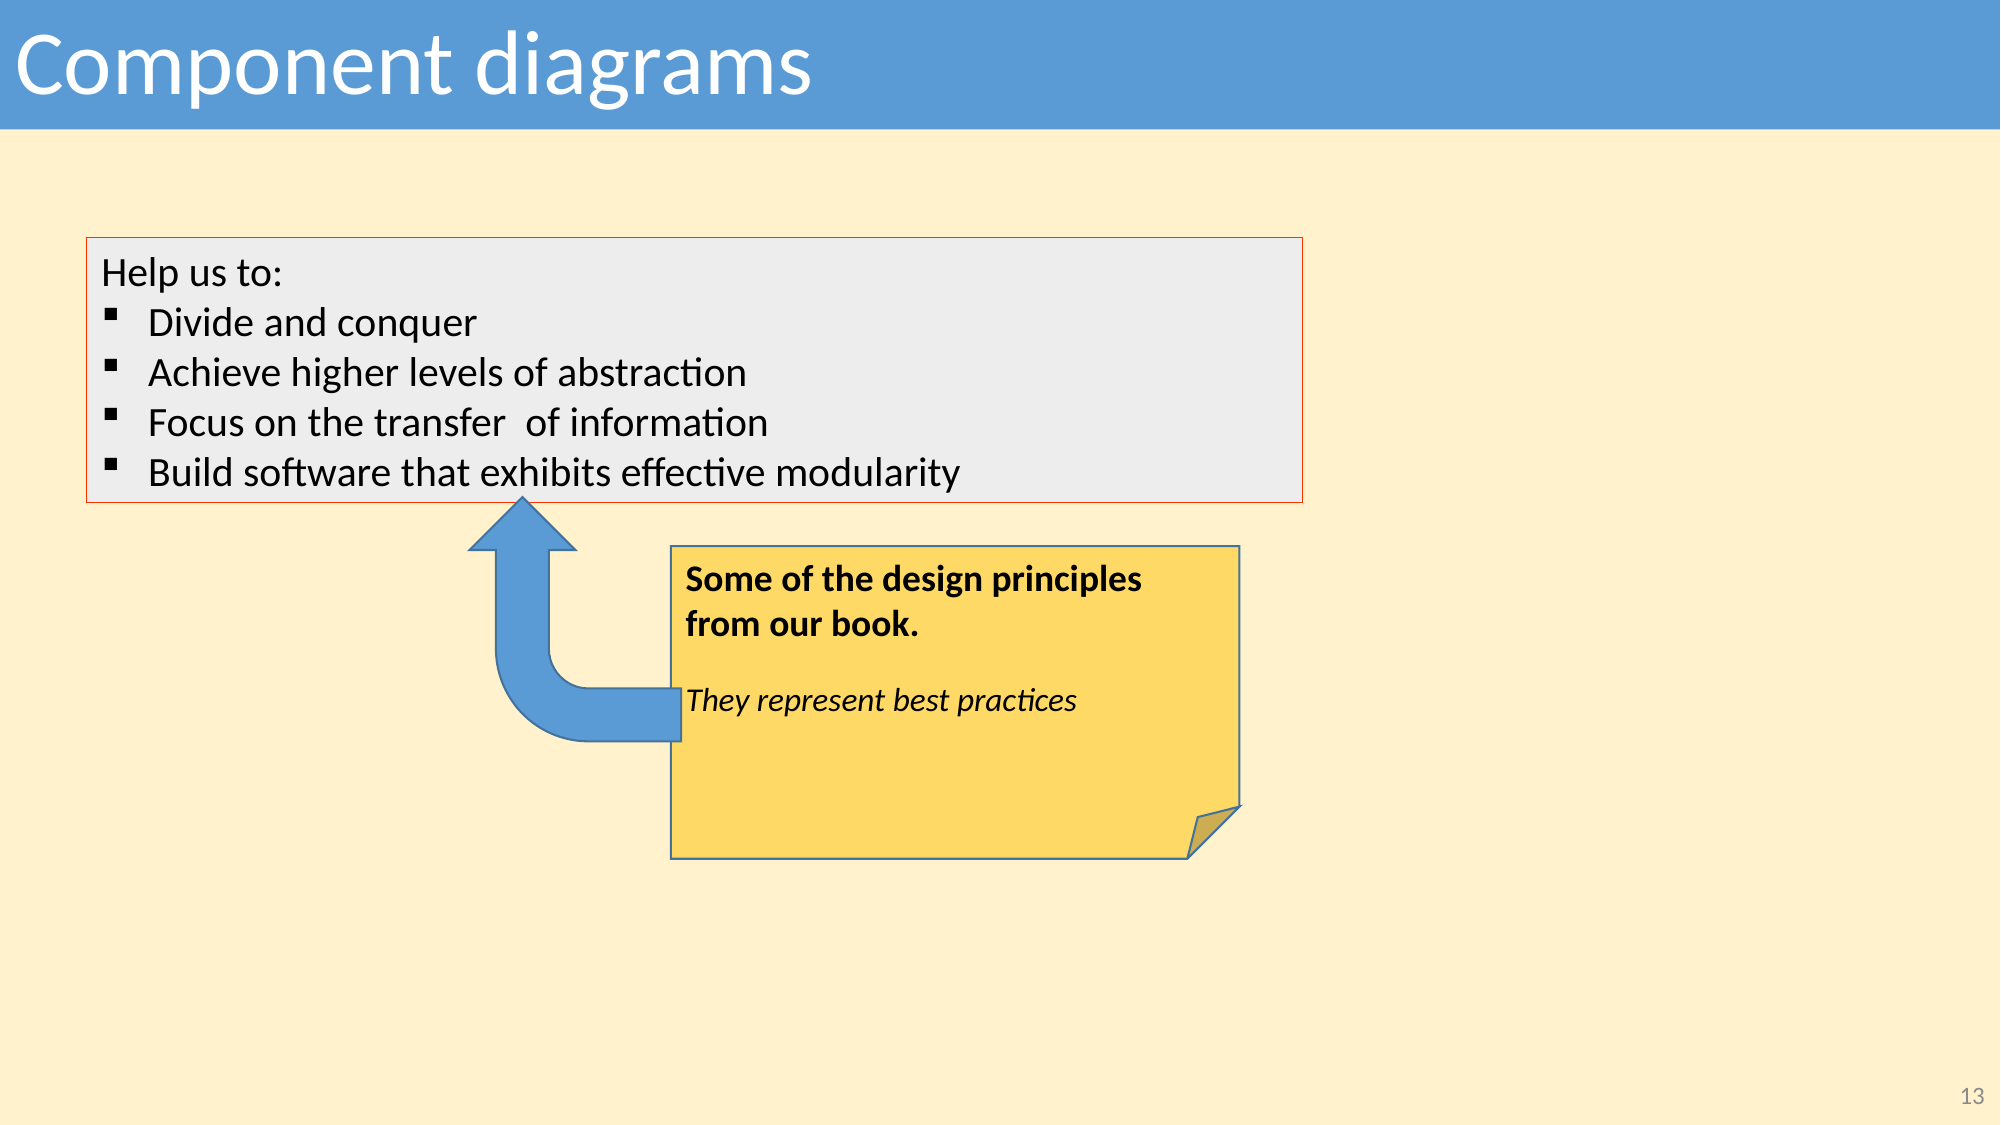

# Component diagrams
Help us to:
Divide and conquer
Achieve higher levels of abstraction
Focus on the transfer  of information
Build software that exhibits effective modularity

Some of the design principles from our book.

They represent best practices
13